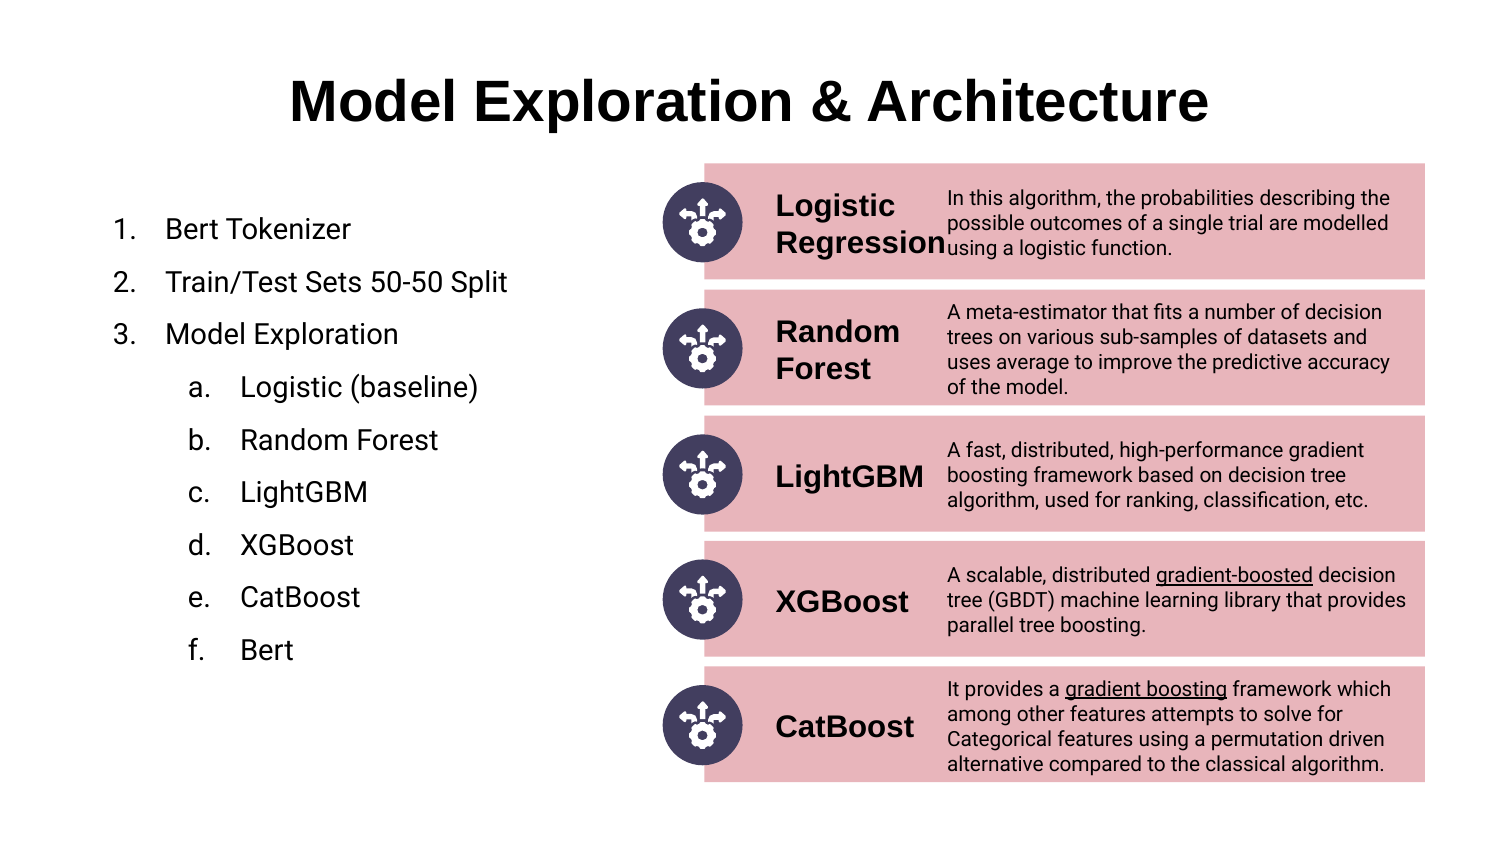

# Model Exploration & Architecture

Logistic Regression
In this algorithm, the probabilities describing the possible outcomes of a single trial are modelled using a logistic function.

Bert Tokenizer
Train/Test Sets 50-50 Split
Model Exploration
Logistic (baseline)
Random Forest
LightGBM
XGBoost
CatBoost
Bert

Random
Forest
A meta-estimator that fits a number of decision trees on various sub-samples of datasets and uses average to improve the predictive accuracy of the model.

LightGBM
A fast, distributed, high-performance gradient boosting framework based on decision tree algorithm, used for ranking, classification, etc.

XGBoost
A scalable, distributed gradient-boosted decision tree (GBDT) machine learning library that provides parallel tree boosting.

CatBoost
It provides a gradient boosting framework which among other features attempts to solve for Categorical features using a permutation driven alternative compared to the classical algorithm.